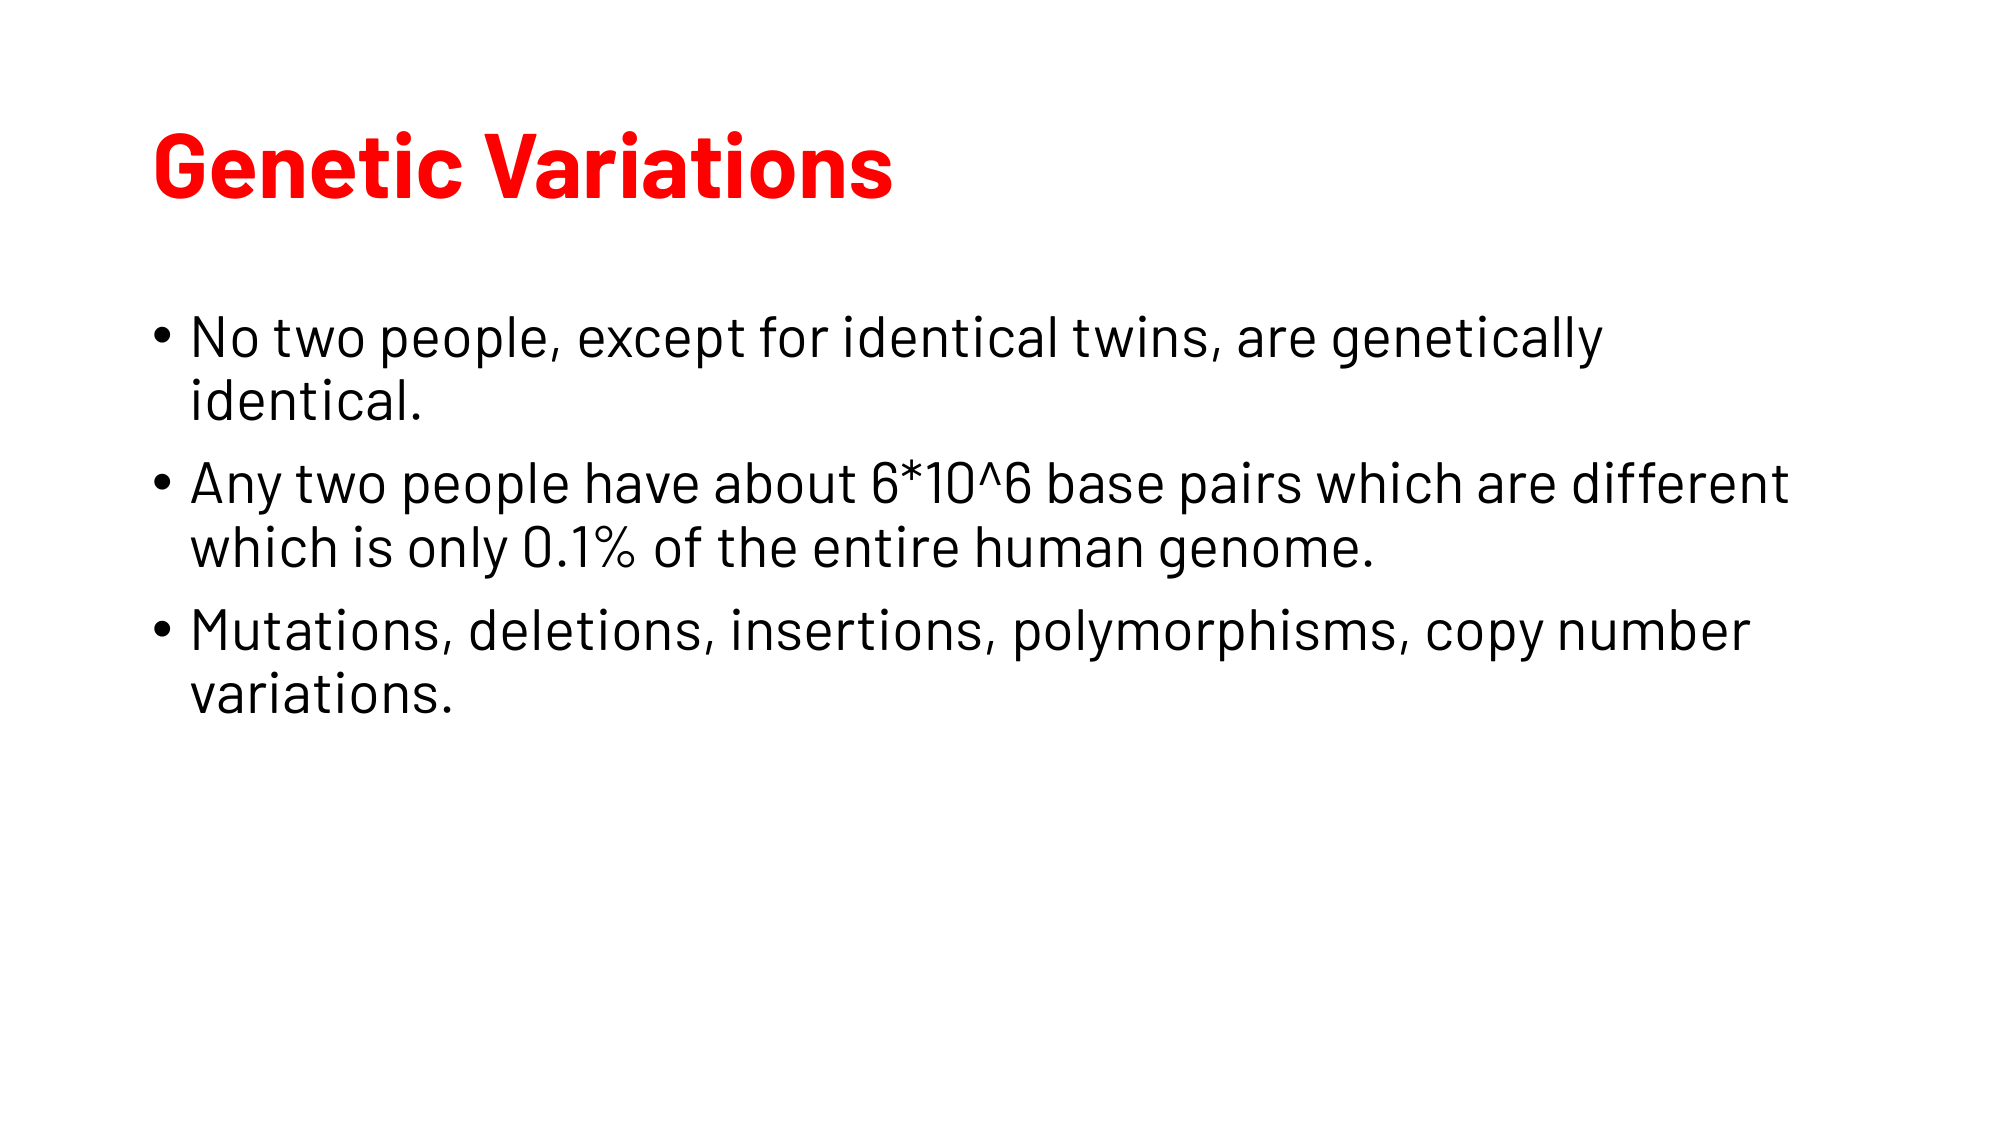

# Genetic Variations
No two people, except for identical twins, are genetically identical.
Any two people have about 6*10^6 base pairs which are different which is only 0.1% of the entire human genome.
Mutations, deletions, insertions, polymorphisms, copy number variations.